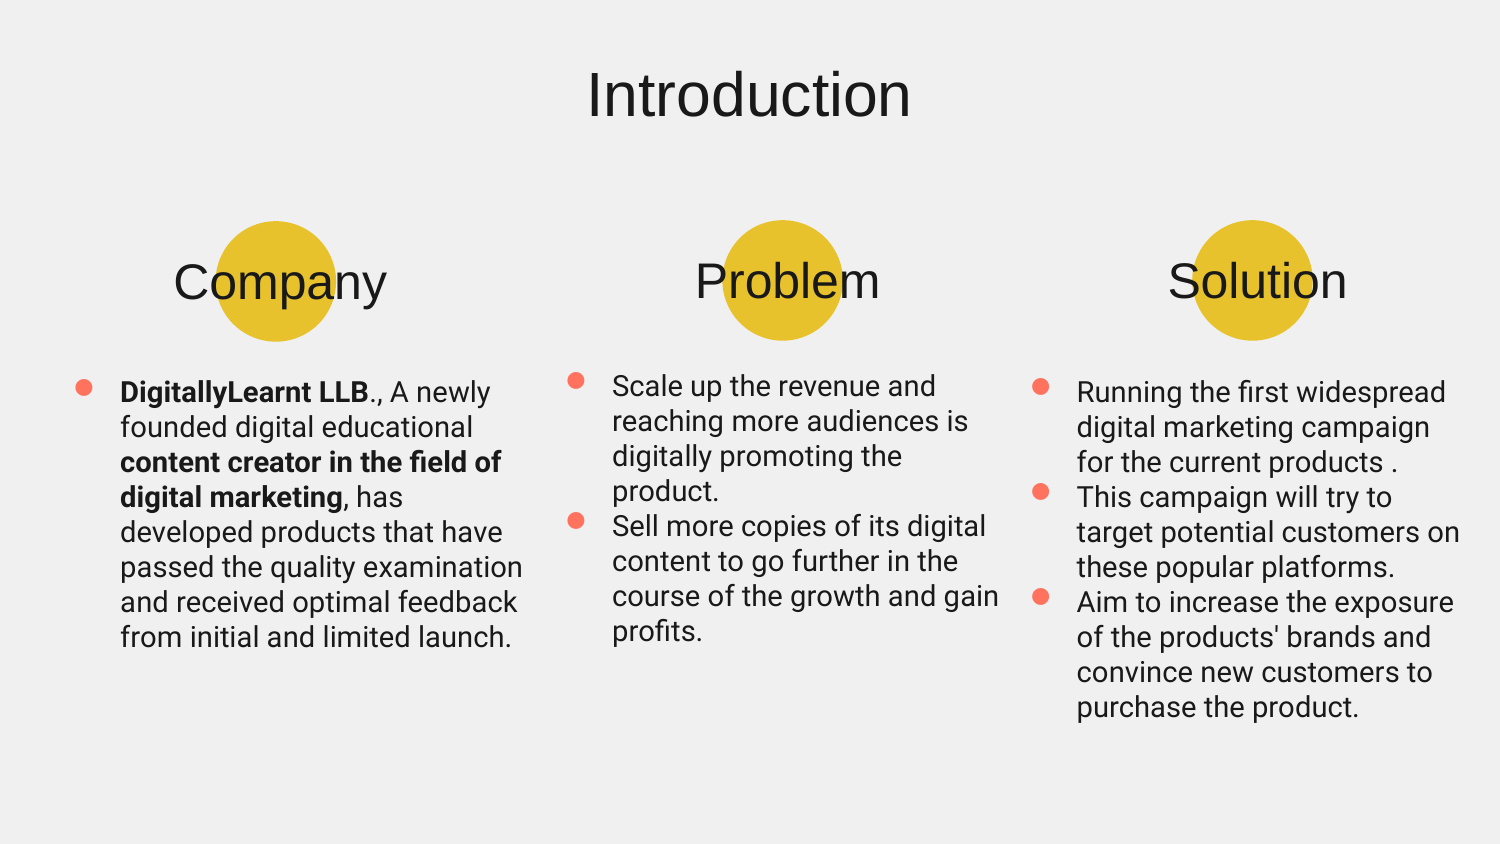

# Introduction

Problem
Solution
Company
Scale up the revenue and reaching more audiences is digitally promoting the product.
Sell more copies of its digital content to go further in the course of the growth and gain profits.
Running the first widespread digital marketing campaign for the current products .
This campaign will try to target potential customers on these popular platforms.
Aim to increase the exposure of the products' brands and convince new customers to purchase the product.
DigitallyLearnt LLB., A newly founded digital educational content creator in the field of digital marketing, has developed products that have passed the quality examination and received optimal feedback from initial and limited launch.